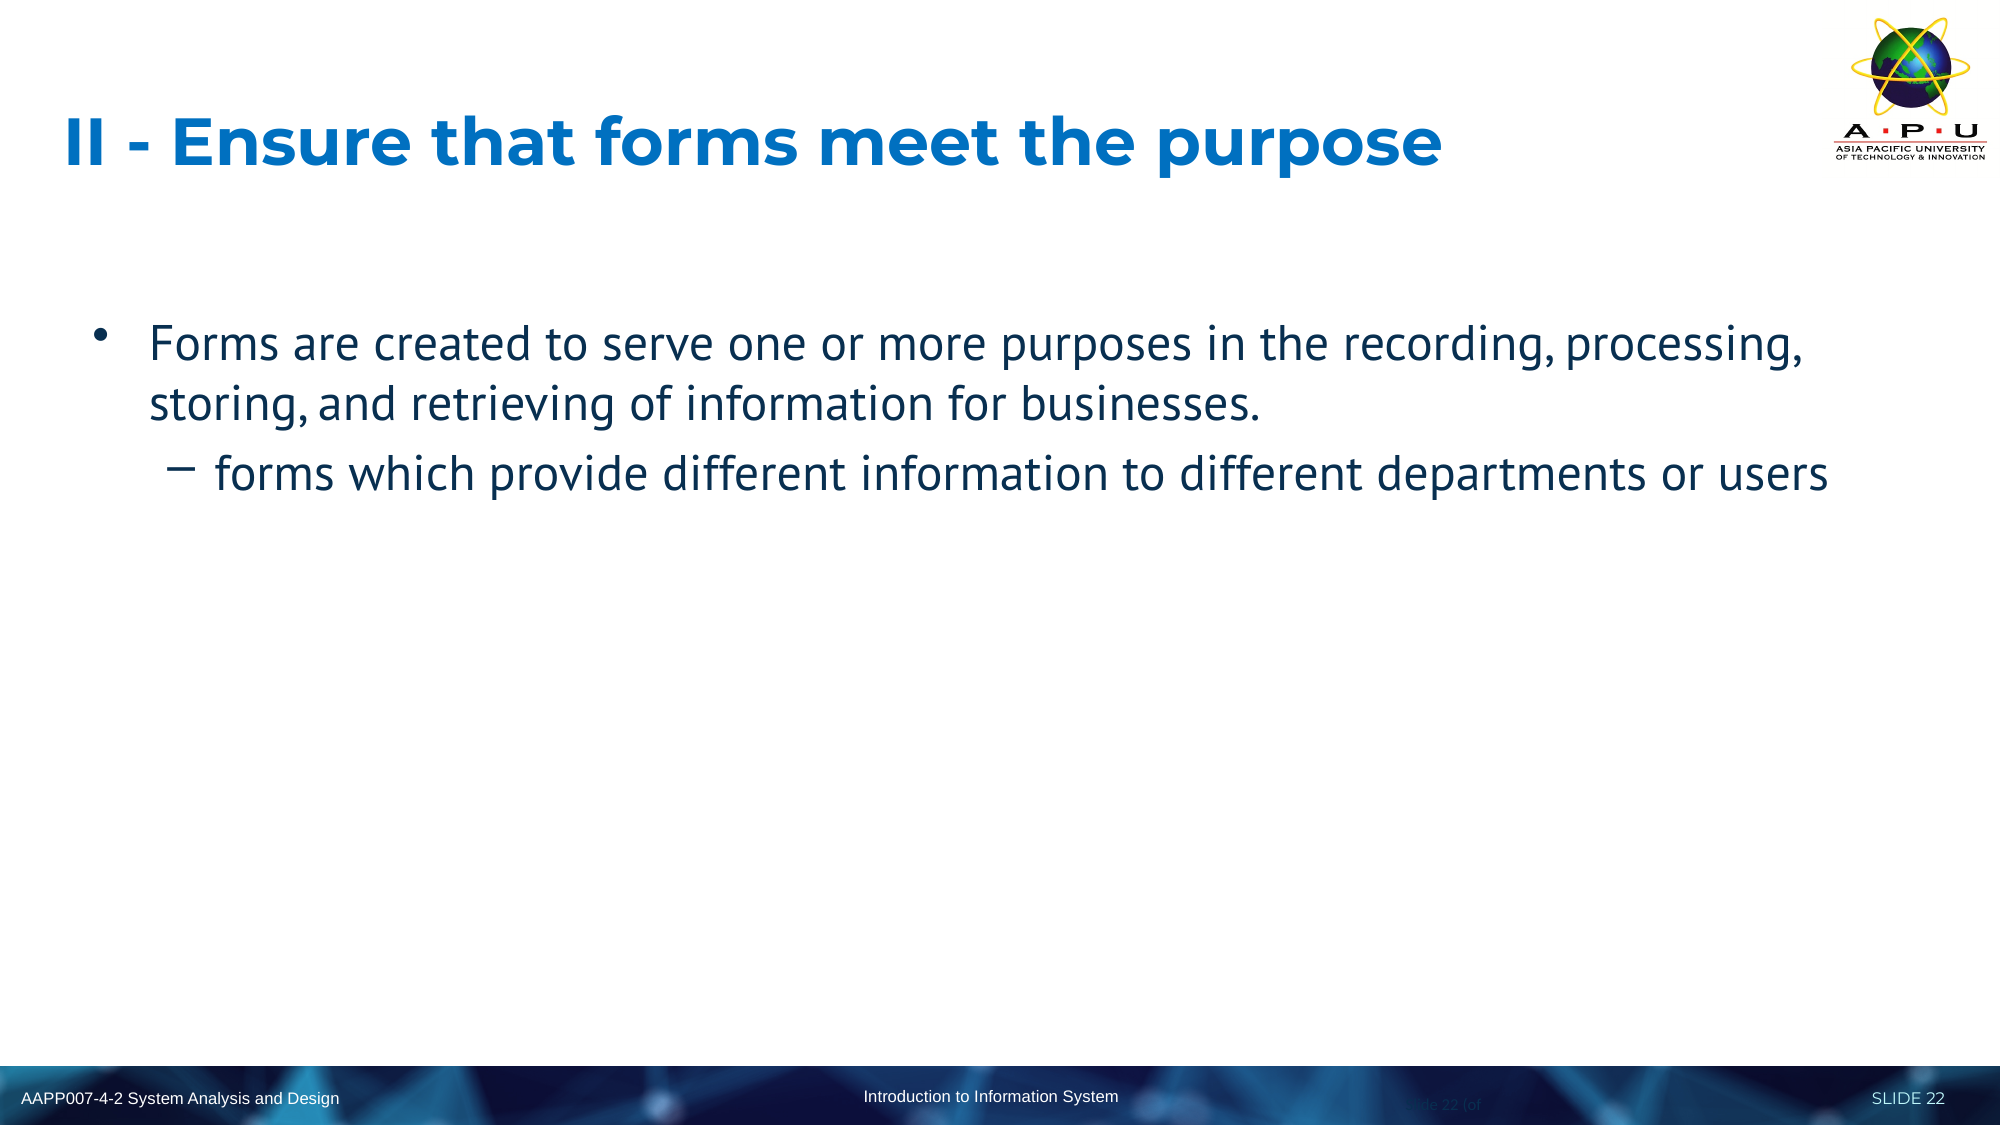

# II - Ensure that forms meet the purpose
Forms are created to serve one or more purposes in the recording, processing, storing, and retrieving of information for businesses.
forms which provide different information to different departments or users
Slide 22 (of